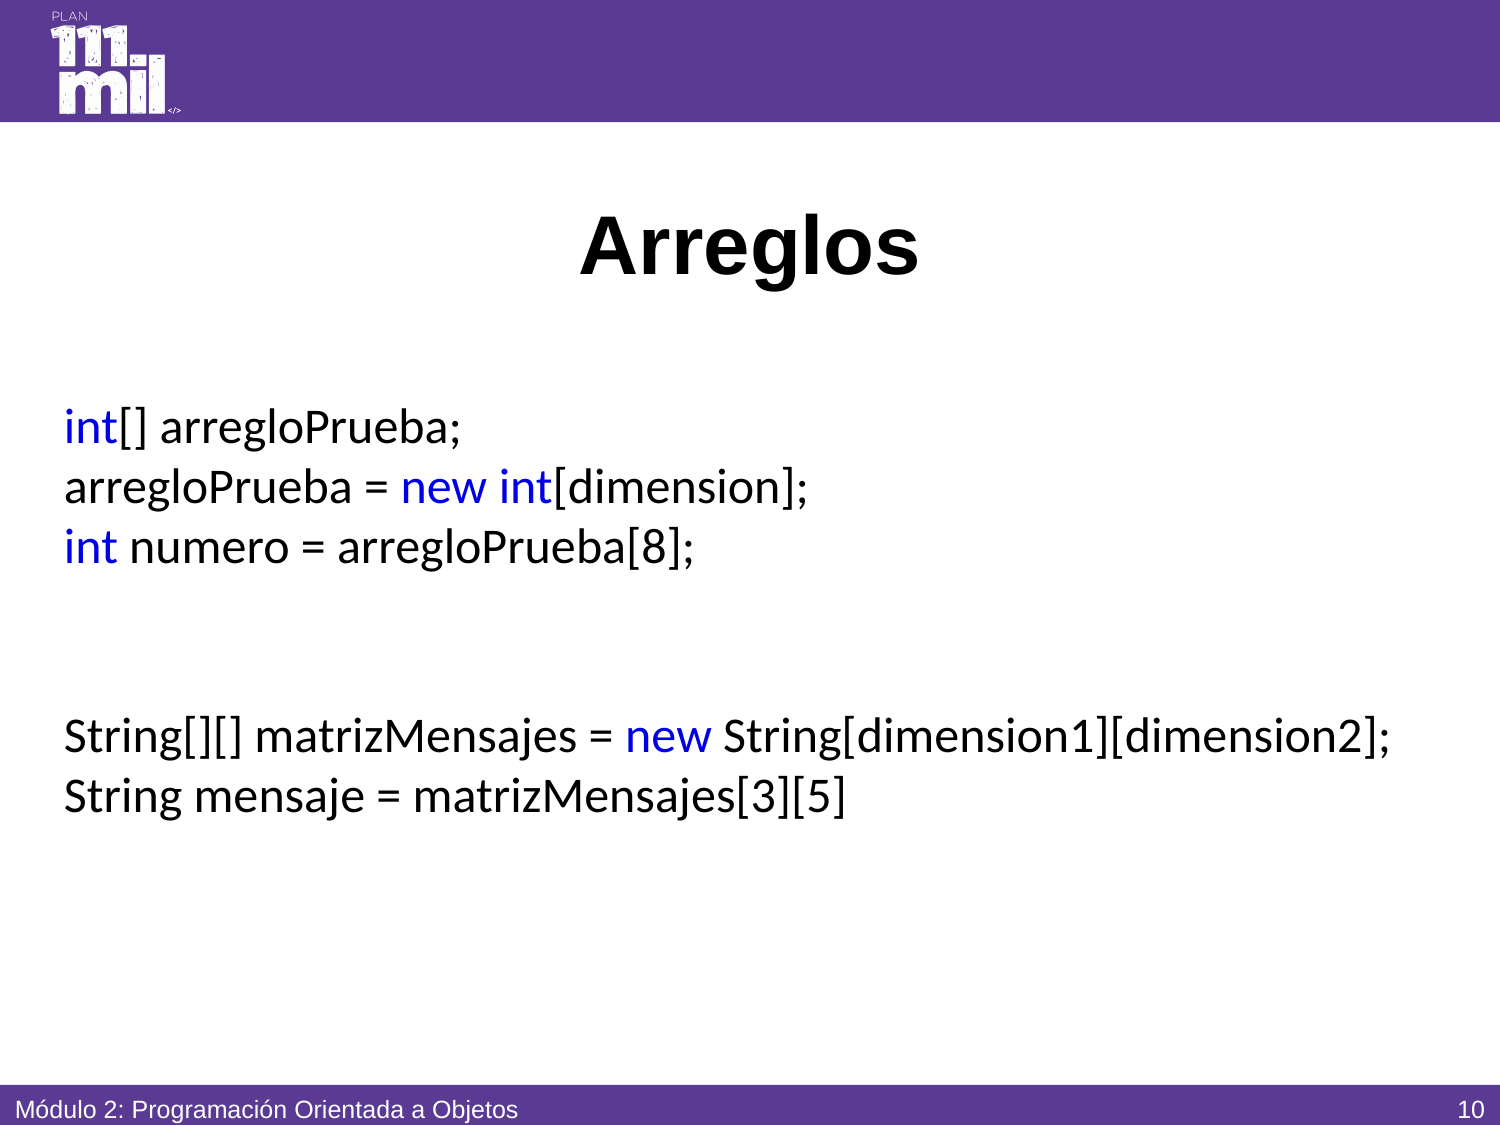

# Arreglos
int[] arregloPrueba;
arregloPrueba = new int[dimension];
int numero = arregloPrueba[8];
String[][] matrizMensajes = new String[dimension1][dimension2];
String mensaje = matrizMensajes[3][5]
10
Módulo 2: Programación Orientada a Objetos